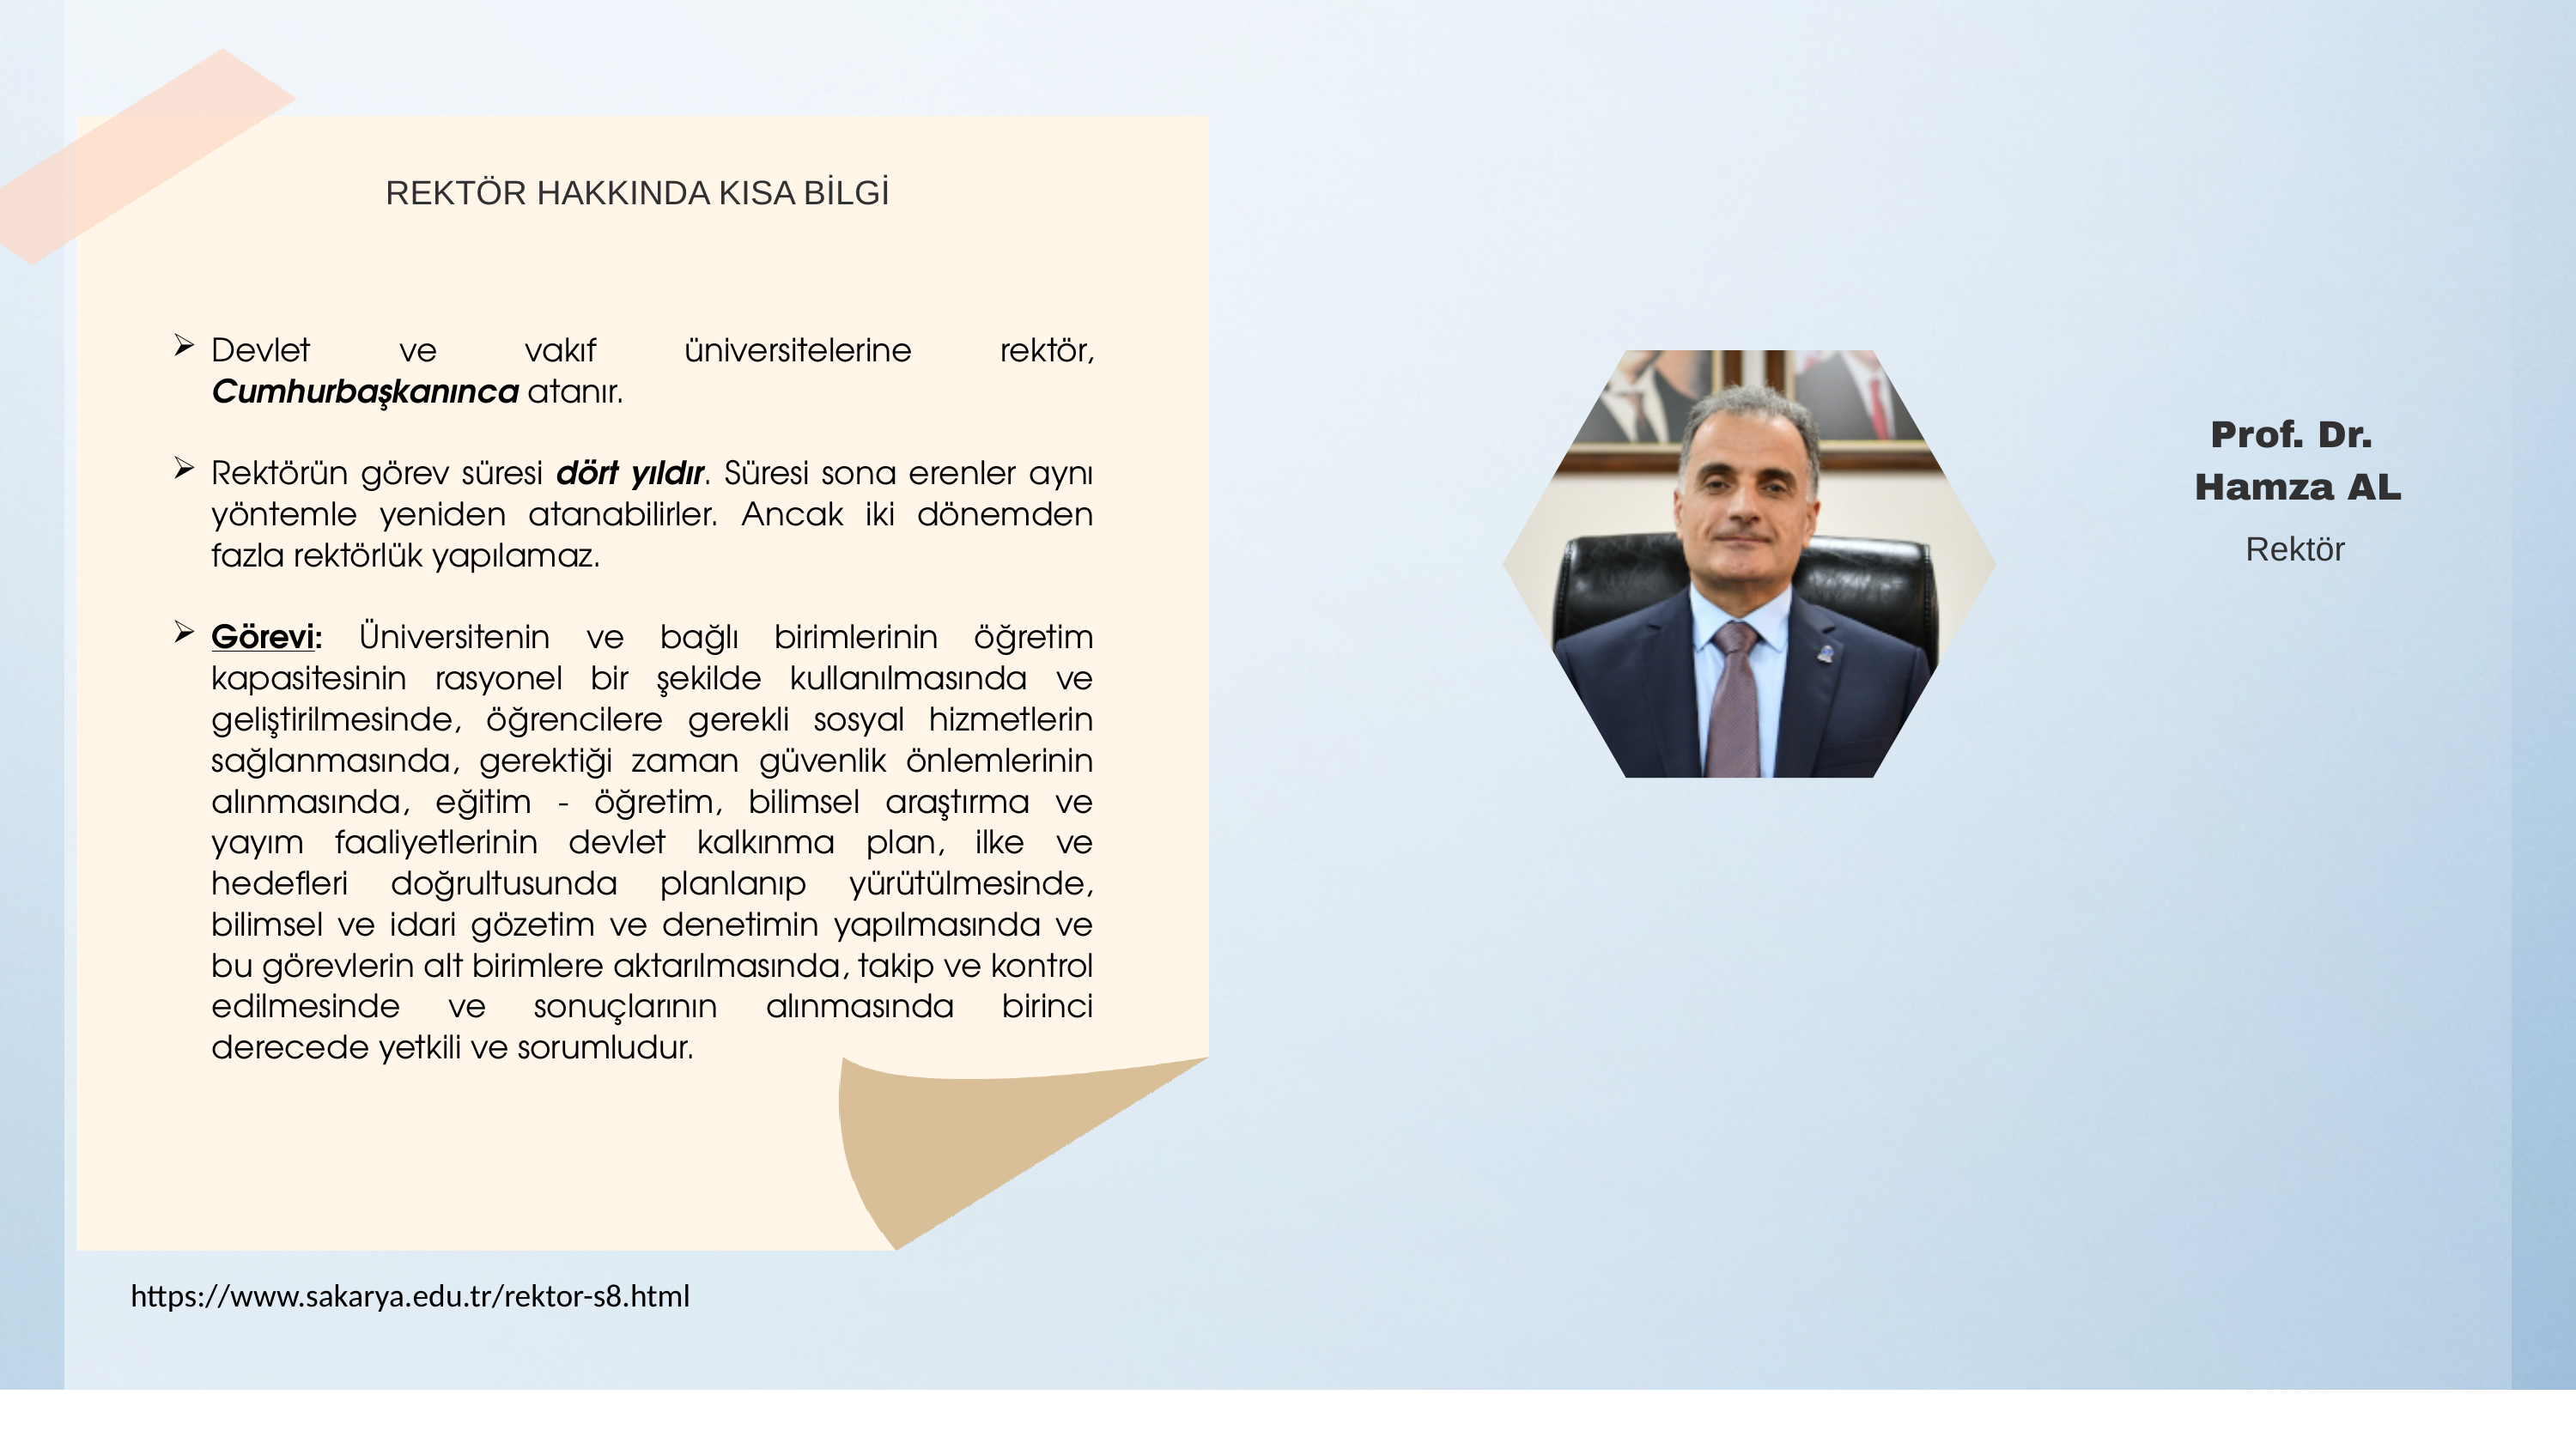

REKTÖR HAKKINDA KISA BİLGİ
Devlet ve vakıf üniversitelerine rektör, Cumhurbaşkanınca atanır.

Rektörün görev süresi dört yıldır. Süresi sona erenler aynı yöntemle yeniden atanabilirler. Ancak iki dönemden fazla rektörlük yapılamaz.

Görevi: Üniversitenin ve bağlı birimlerinin öğretim kapasitesinin rasyonel bir şekilde kullanılmasında ve geliştirilmesinde, öğrencilere gerekli sosyal hizmetlerin sağlanmasında, gerektiği zaman güvenlik önlemlerinin alınmasında, eğitim - öğretim, bilimsel araştırma ve yayım faaliyetlerinin devlet kalkınma plan, ilke ve hedefleri doğrultusunda planlanıp yürütülmesinde, bilimsel ve idari gözetim ve denetimin yapılmasında ve bu görevlerin alt birimlere aktarılmasında, takip ve kontrol edilmesinde ve sonuçlarının alınmasında birinci derecede yetkili ve sorumludur.

Prof. Dr.
Hamza AL
Rektör
https://www.sakarya.edu.tr/rektor-s8.html